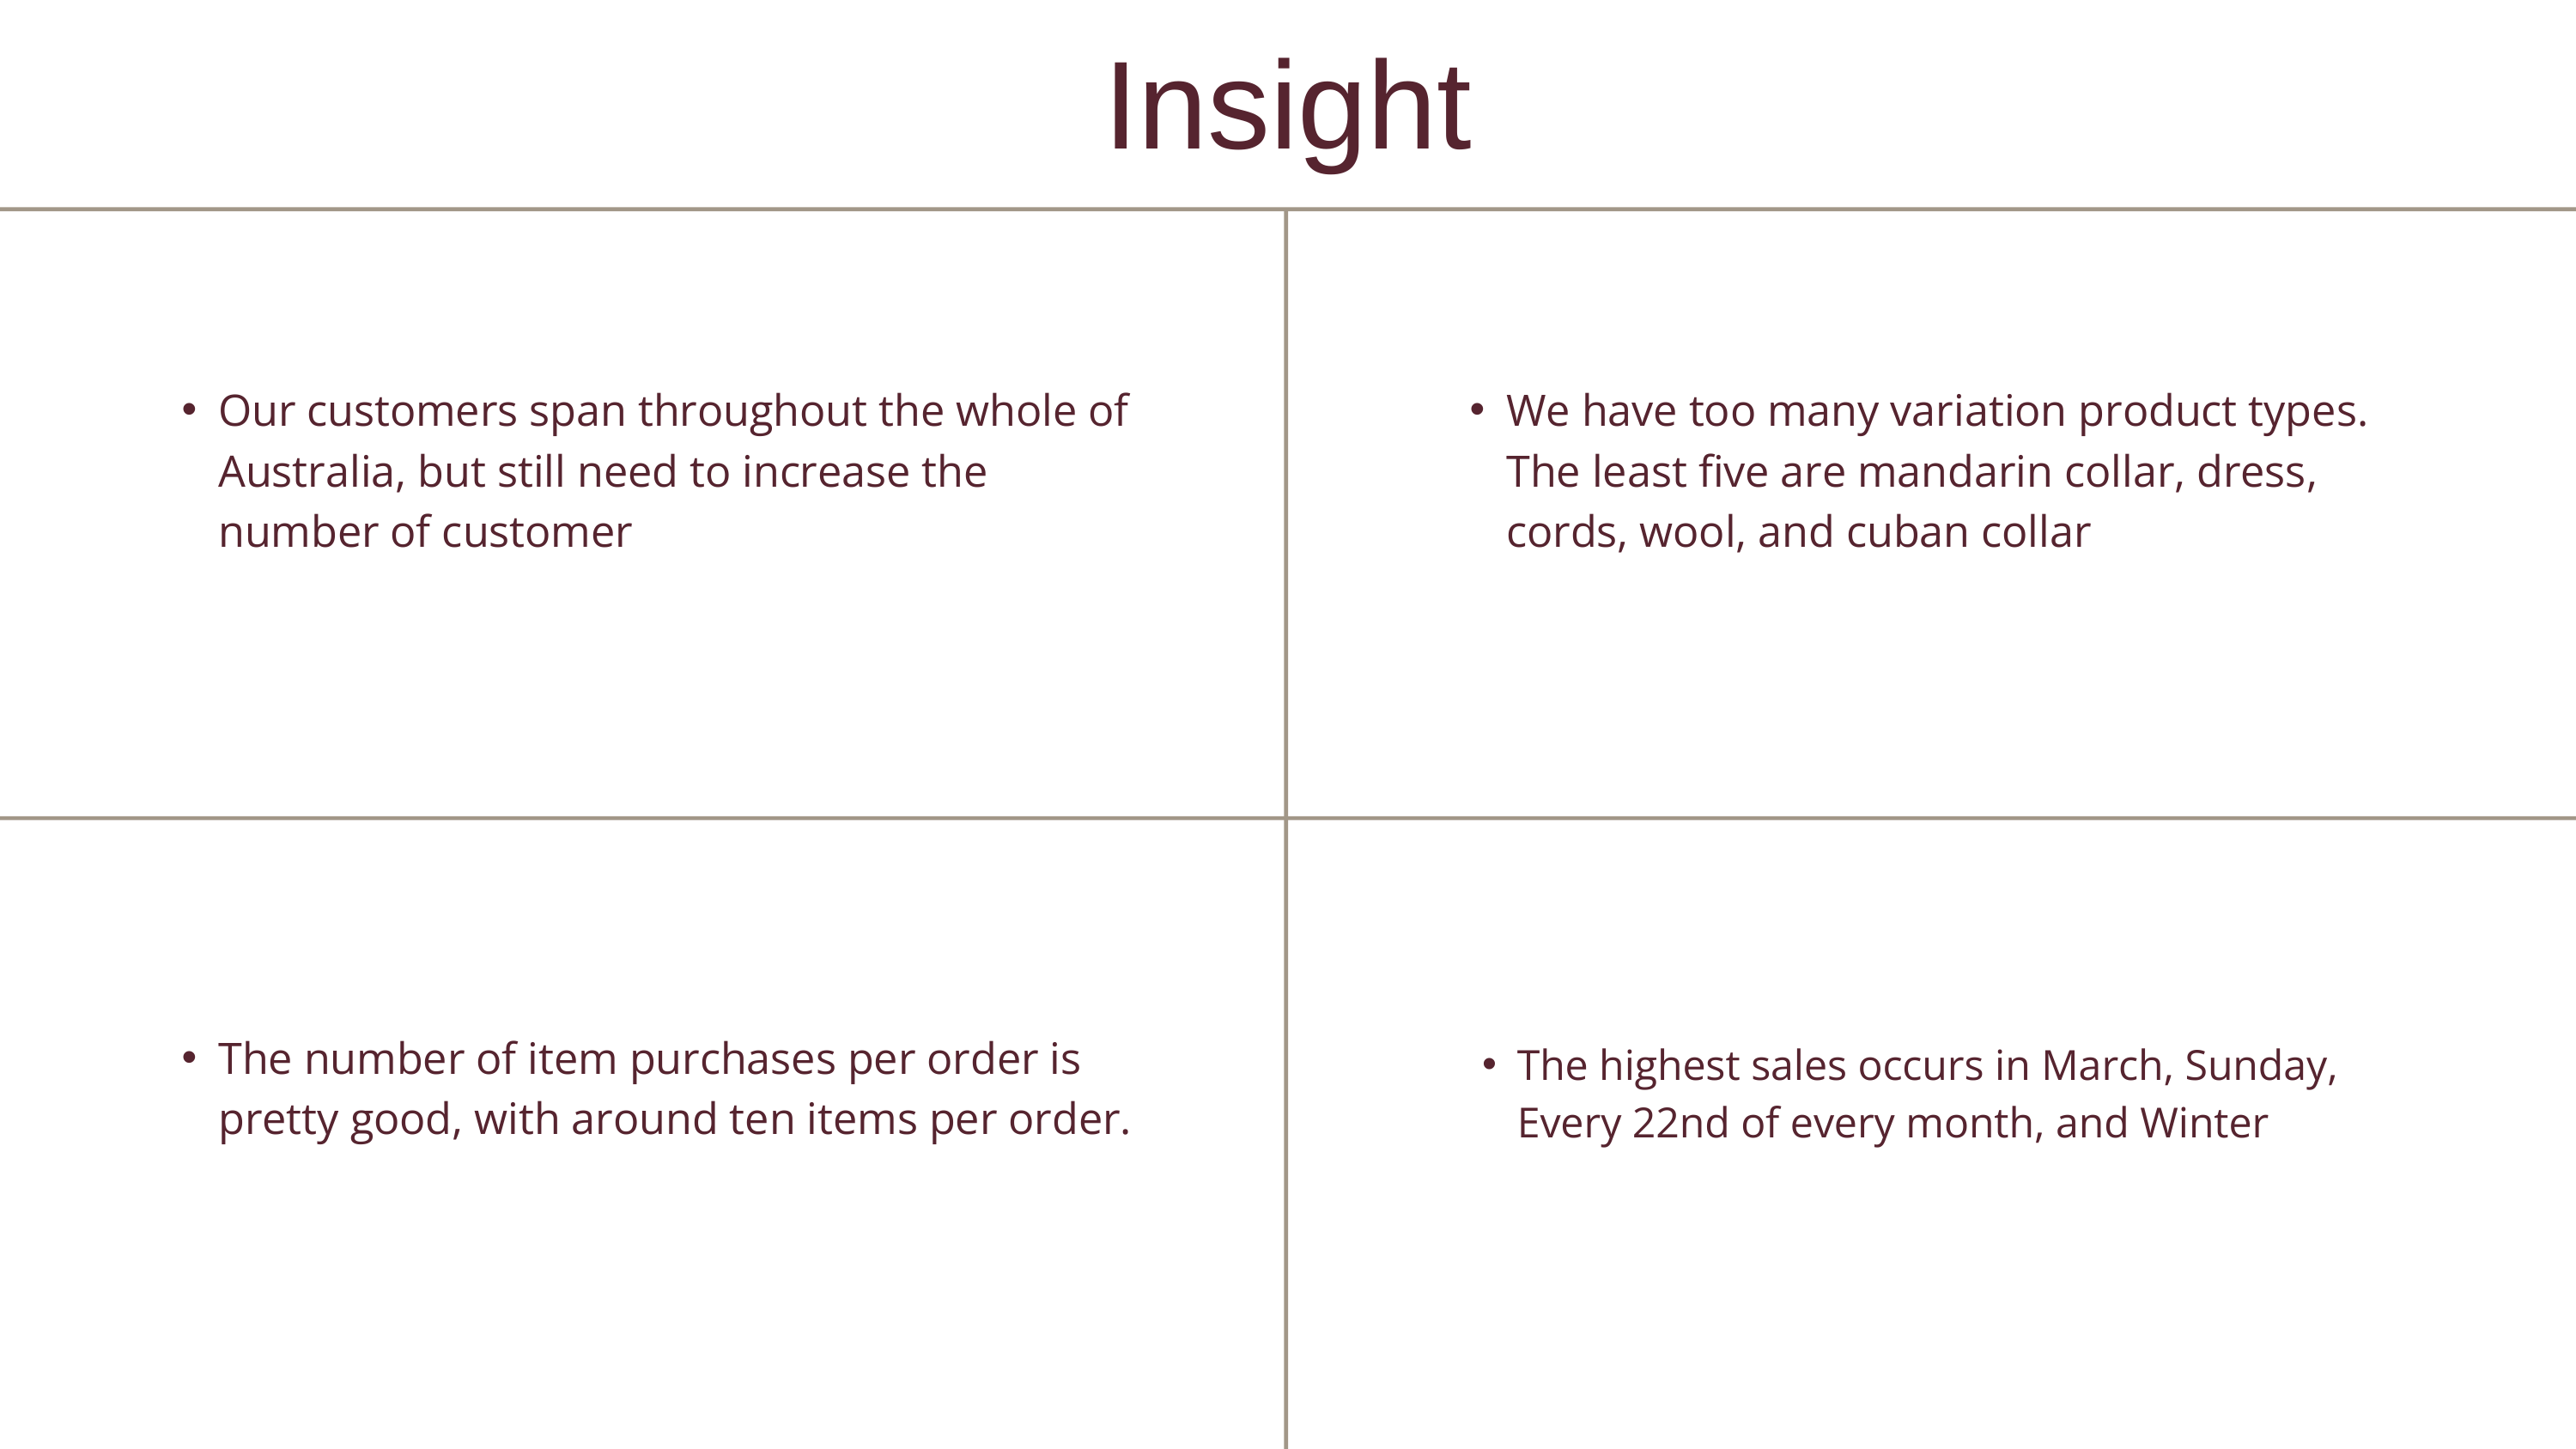

Insight

Our customers span throughout the whole of Australia, but still need to increase the number of customer
We have too many variation product types. The least five are mandarin collar, dress, cords, wool, and cuban collar

The number of item purchases per order is pretty good, with around ten items per order.
The highest sales occurs in March, Sunday, Every 22nd of every month, and Winter